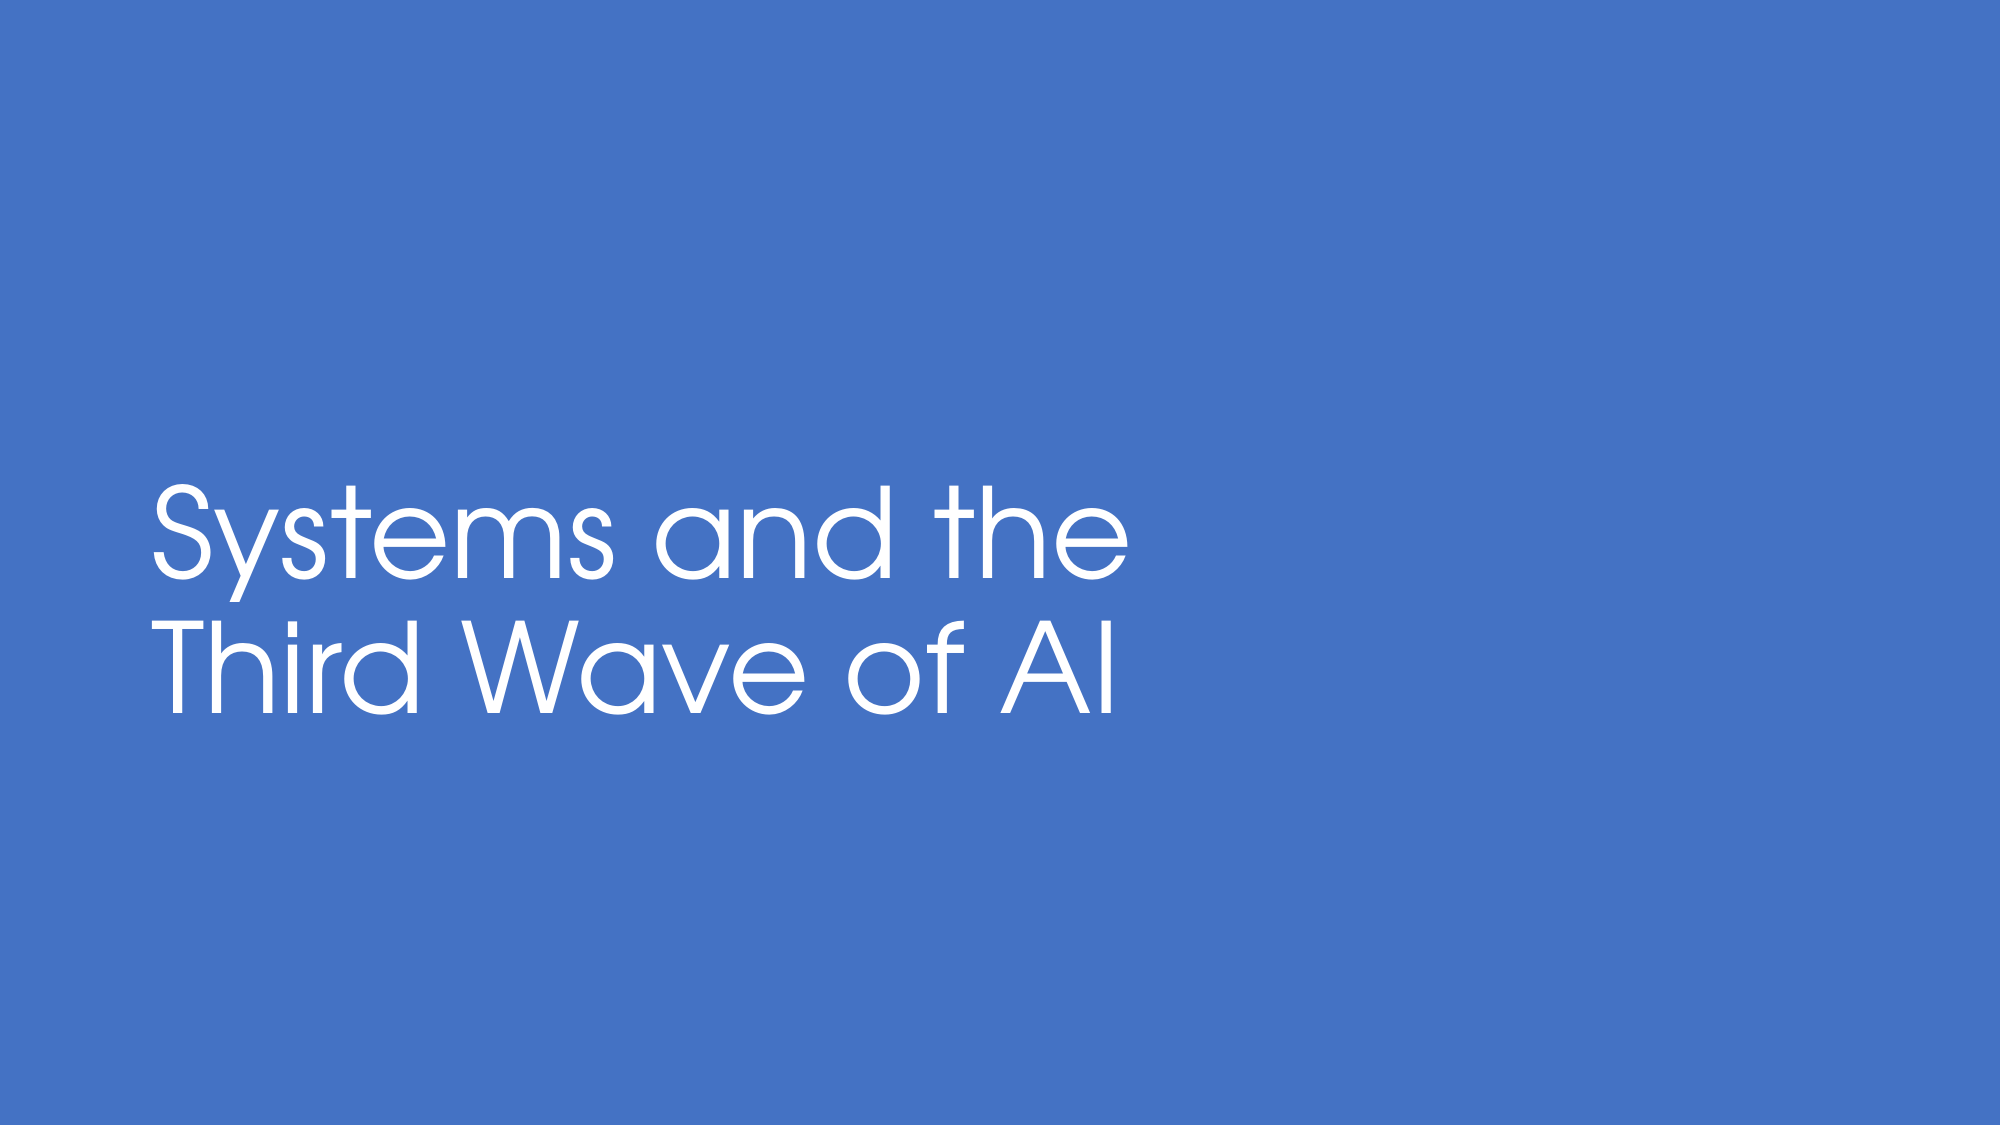

# Systems and the Third Wave of AI